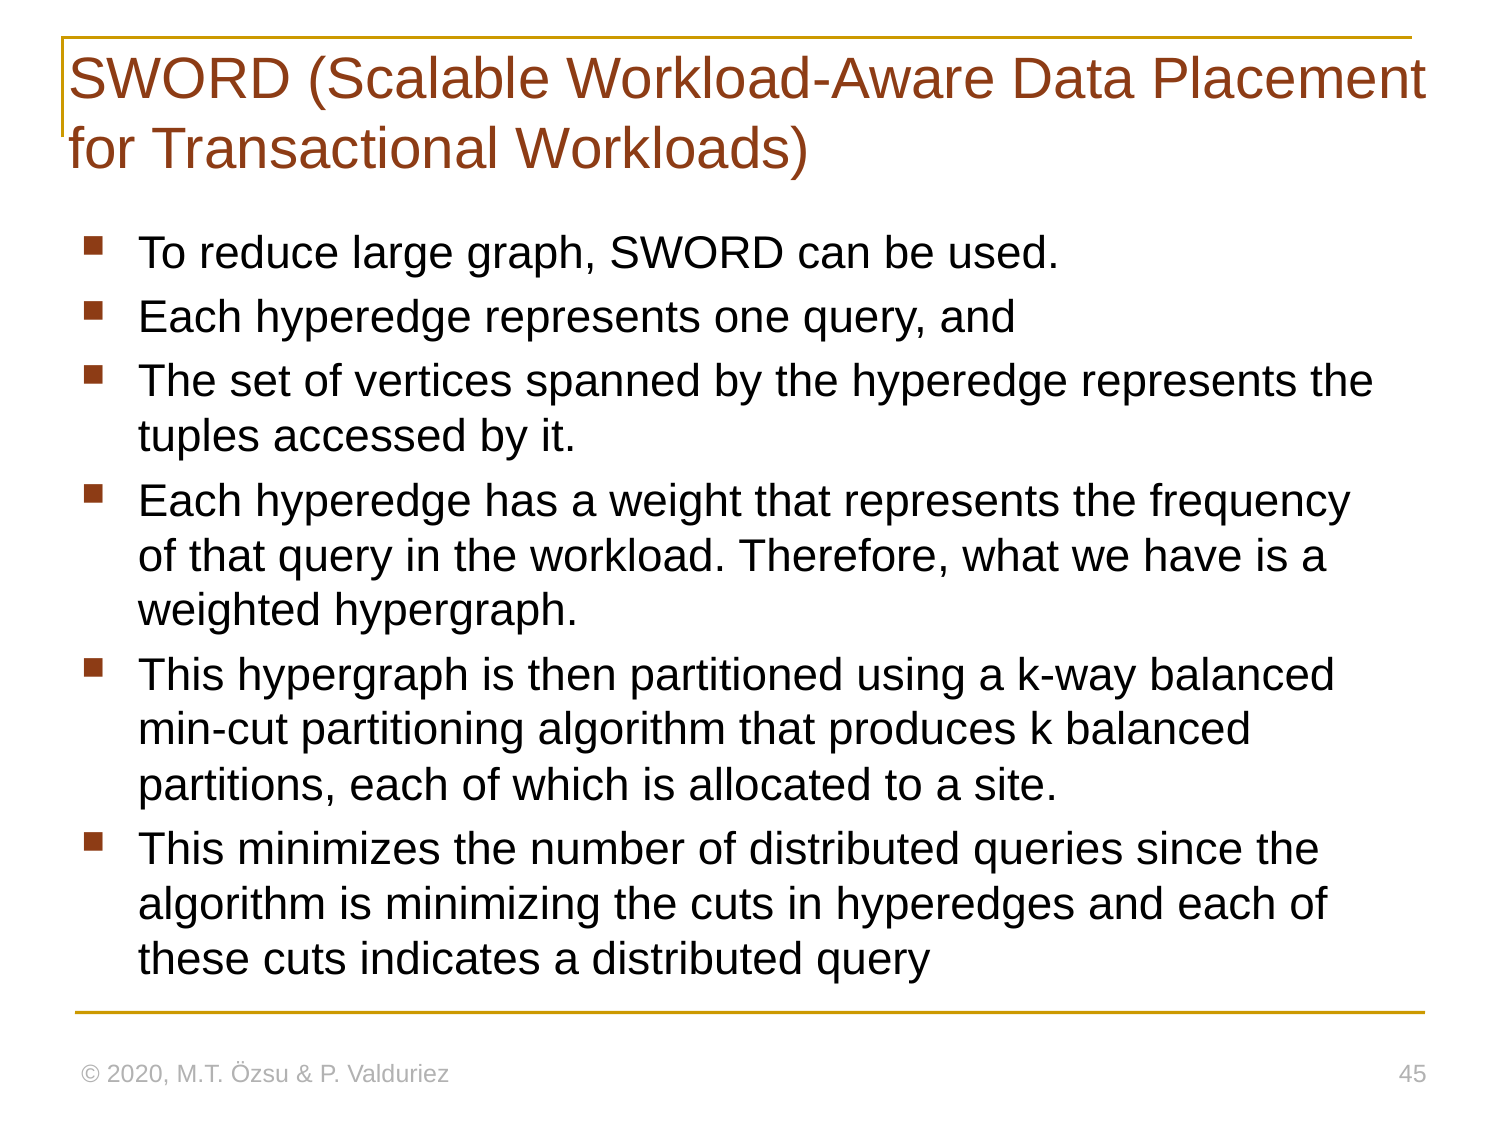

# SWORD (Scalable Workload-Aware Data Placement for Transactional Workloads)
To reduce large graph, SWORD can be used.
Each hyperedge represents one query, and
The set of vertices spanned by the hyperedge represents the tuples accessed by it.
Each hyperedge has a weight that represents the frequency of that query in the workload. Therefore, what we have is a weighted hypergraph.
This hypergraph is then partitioned using a k-way balanced min-cut partitioning algorithm that produces k balanced partitions, each of which is allocated to a site.
This minimizes the number of distributed queries since the algorithm is minimizing the cuts in hyperedges and each of these cuts indicates a distributed query
© 2020, M.T. Özsu & P. Valduriez
45